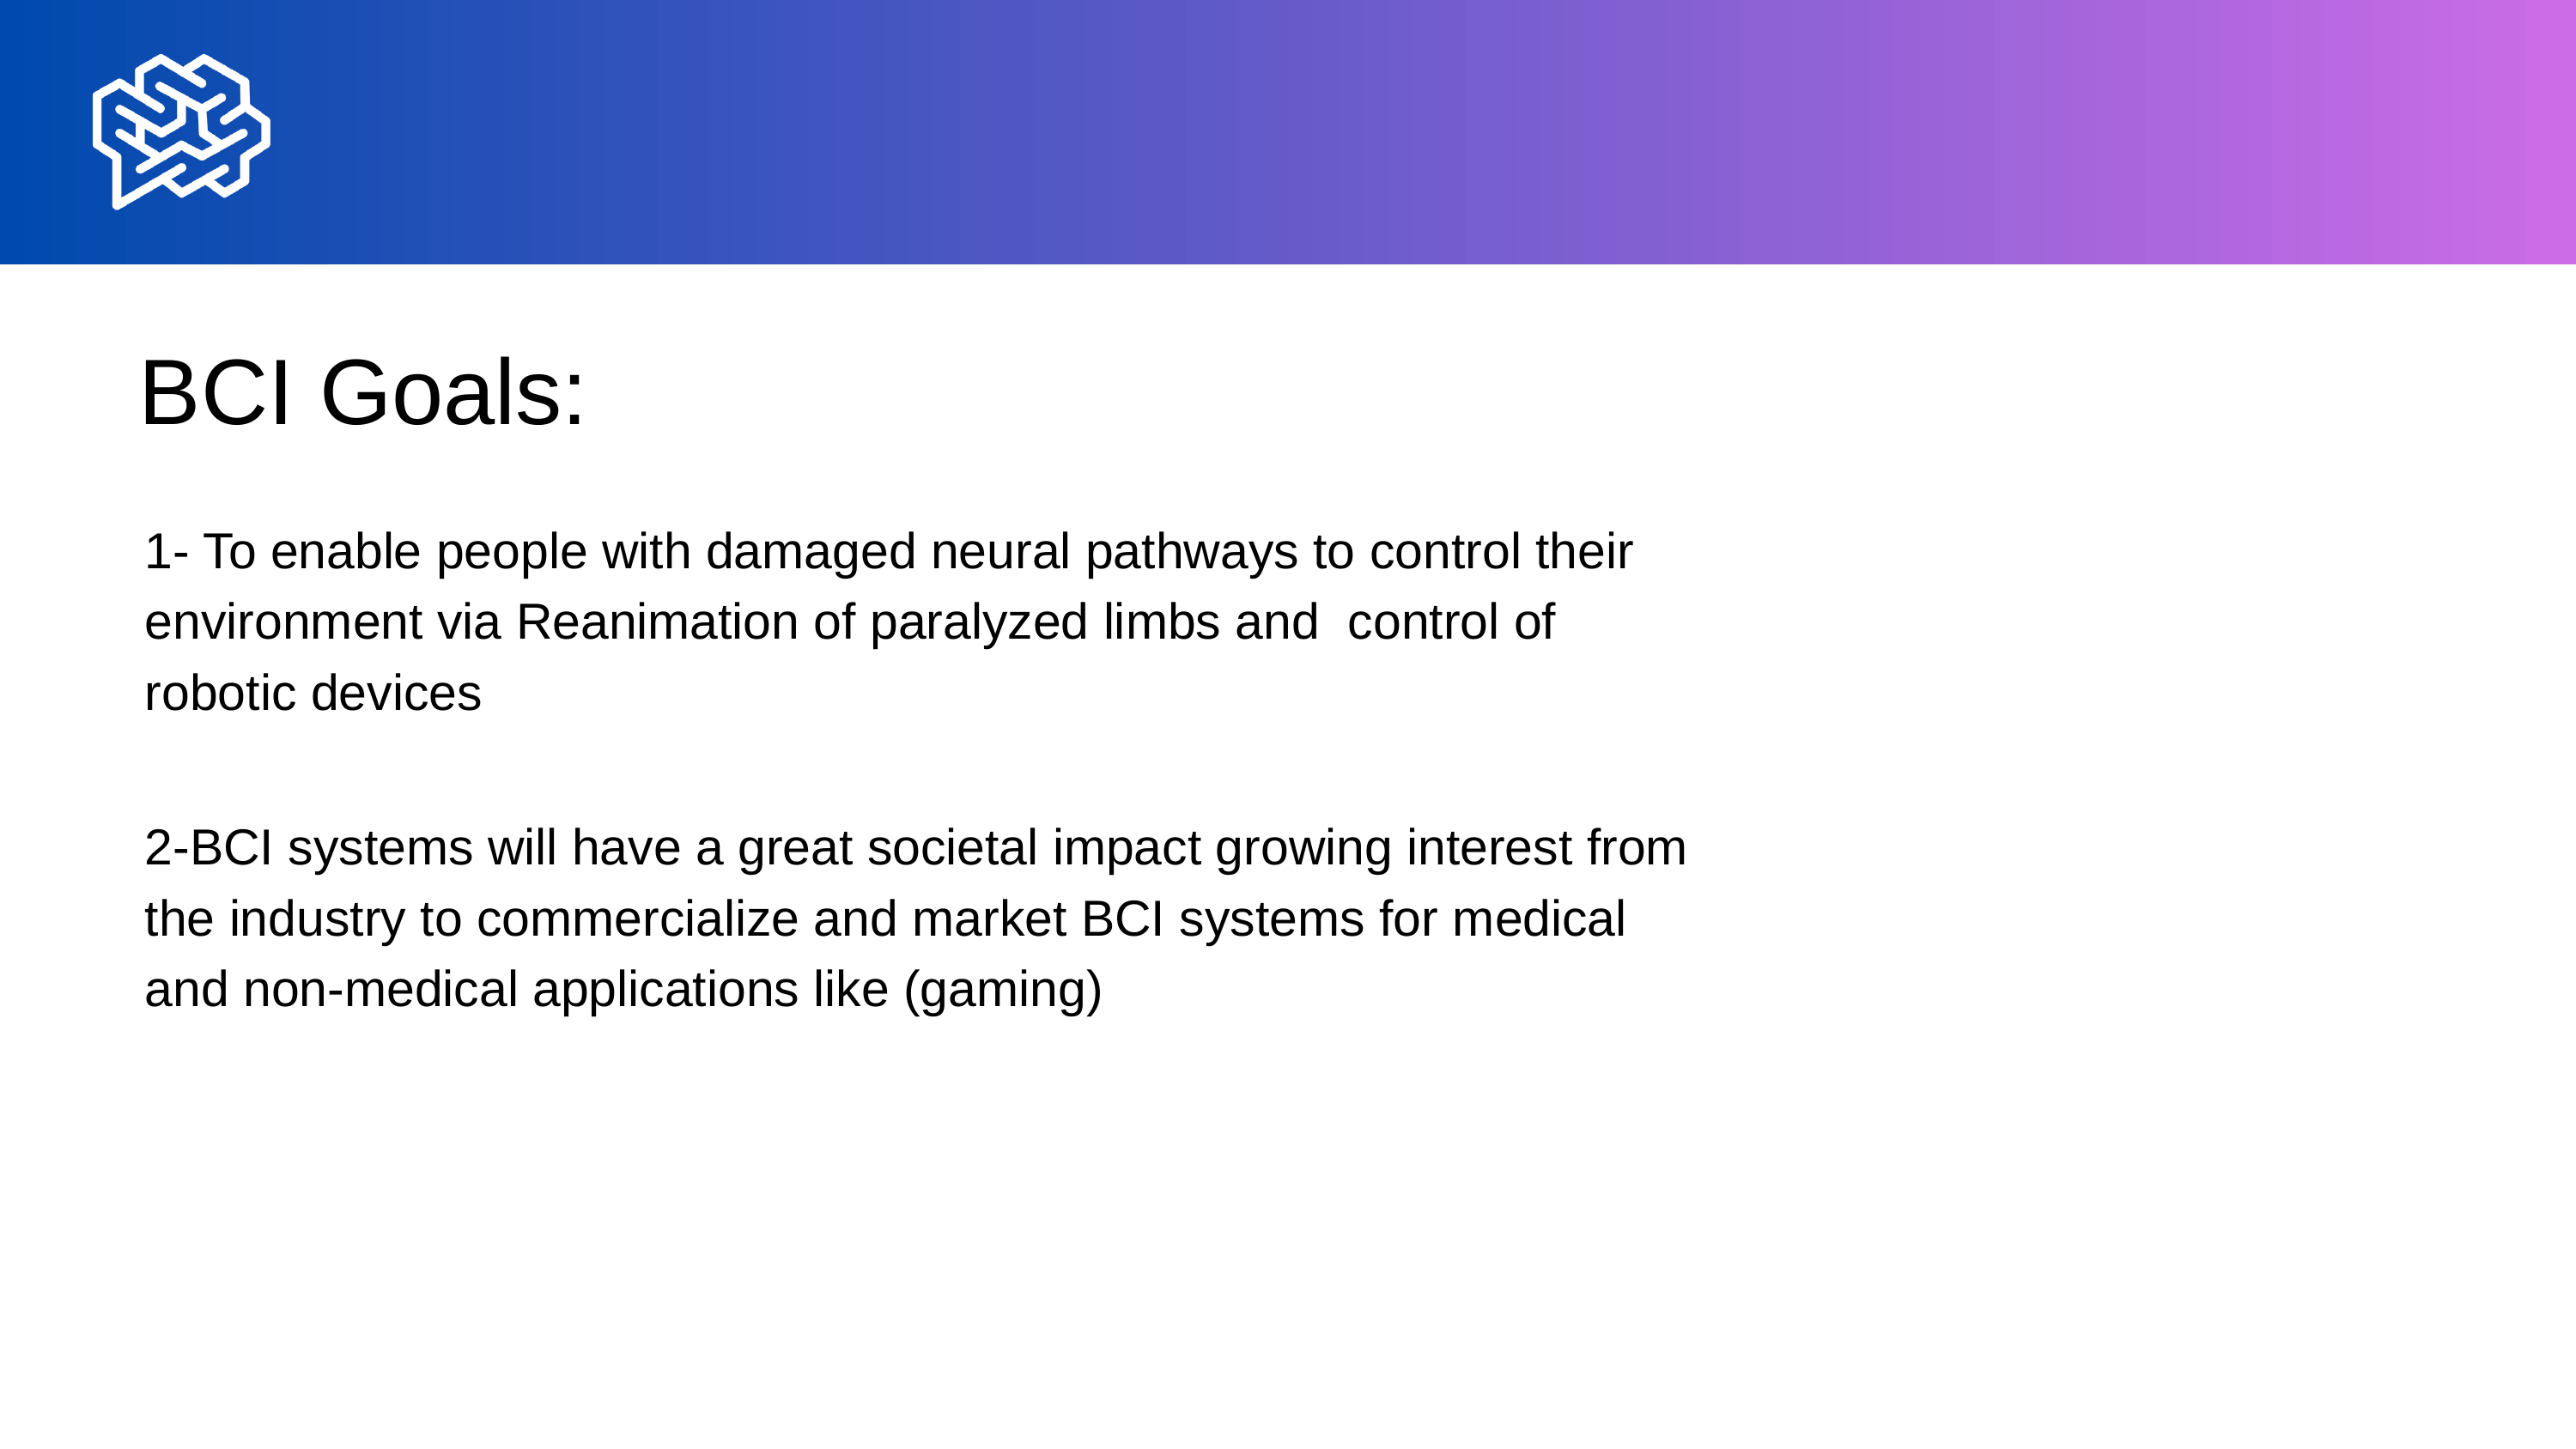

BCI Goals:
1- To enable people with damaged neural pathways to control their environment via Reanimation of paralyzed limbs and  control of robotic devices

2-BCI systems will have a great societal impact growing interest from the industry to commercialize and market BCI systems for medical and non-medical applications like (gaming)